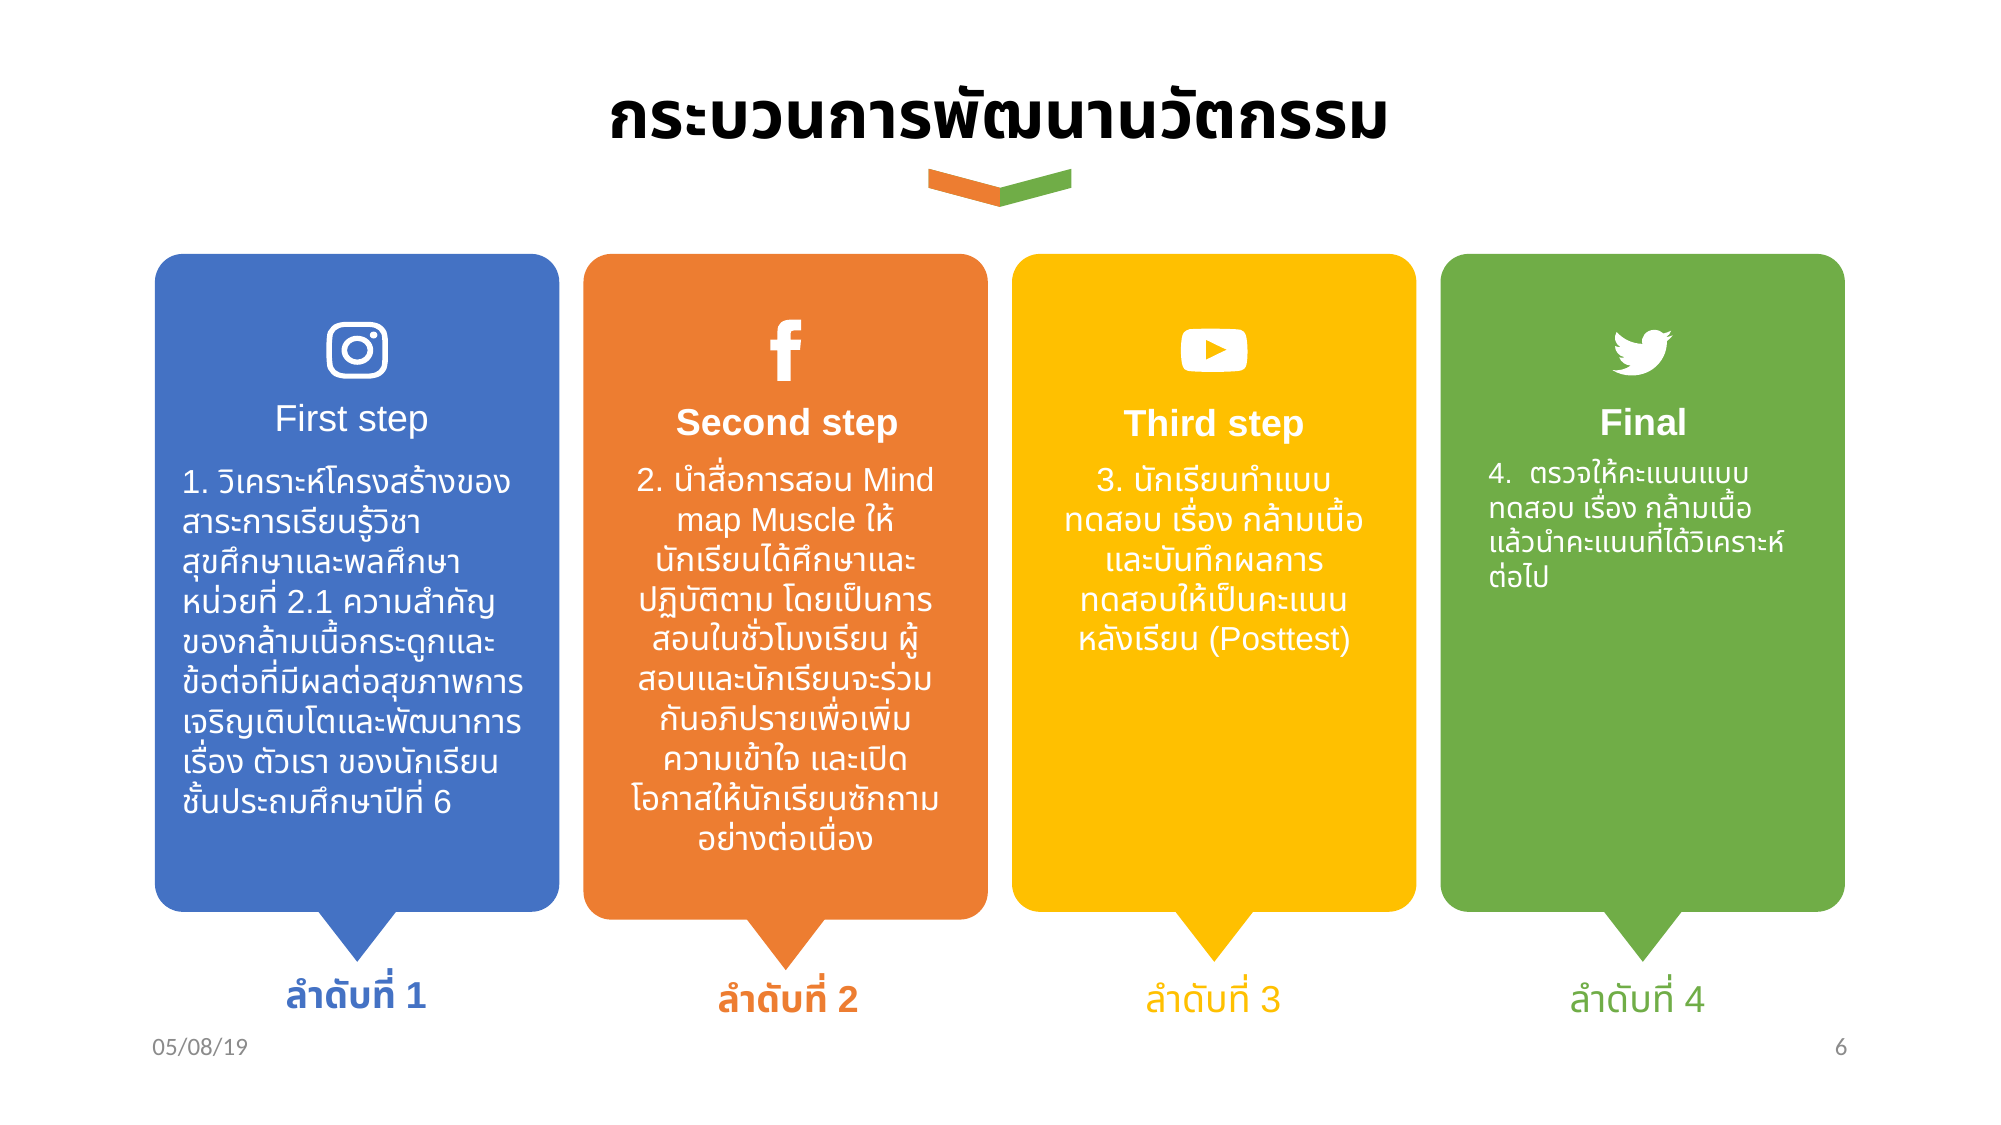

กระบวนการพัฒนานวัตกรรม

First step
Second step
Final
Third step
4.  ตรวจให้คะแนนแบบทดสอบ เรื่อง กล้ามเนื้อ แล้วนำคะแนนที่ได้วิเคราะห์ต่อไป
2. นำสื่อการสอน Mind map Muscle ให้นักเรียนได้ศึกษาและปฏิบัติตาม โดยเป็นการสอนในชั่วโมงเรียน ผู้สอนและนักเรียนจะร่วมกันอภิปรายเพื่อเพิ่มความเข้าใจ และเปิดโอกาสให้นักเรียนซักถามอย่างต่อเนื่อง
3. นักเรียนทำแบบทดสอบ เรื่อง กล้ามเนื้อ และบันทึกผลการทดสอบให้เป็นคะแนนหลังเรียน (Posttest)
1. วิเคราะห์โครงสร้างของสาระการเรียนรู้วิชาสุขศึกษาและพลศึกษา
หน่วยที่ 2.1 ความสำคัญของกล้ามเนื้อกระดูกและข้อต่อที่มีผลต่อสุขภาพการเจริญเติบโตและพัฒนาการ เรื่อง ตัวเรา ของนักเรียนชั้นประถมศึกษาปีที่ 6
ลำดับที่ 1
ลำดับที่ 2
ลำดับที่ 3
ลำดับที่ 4
05/08/19
6